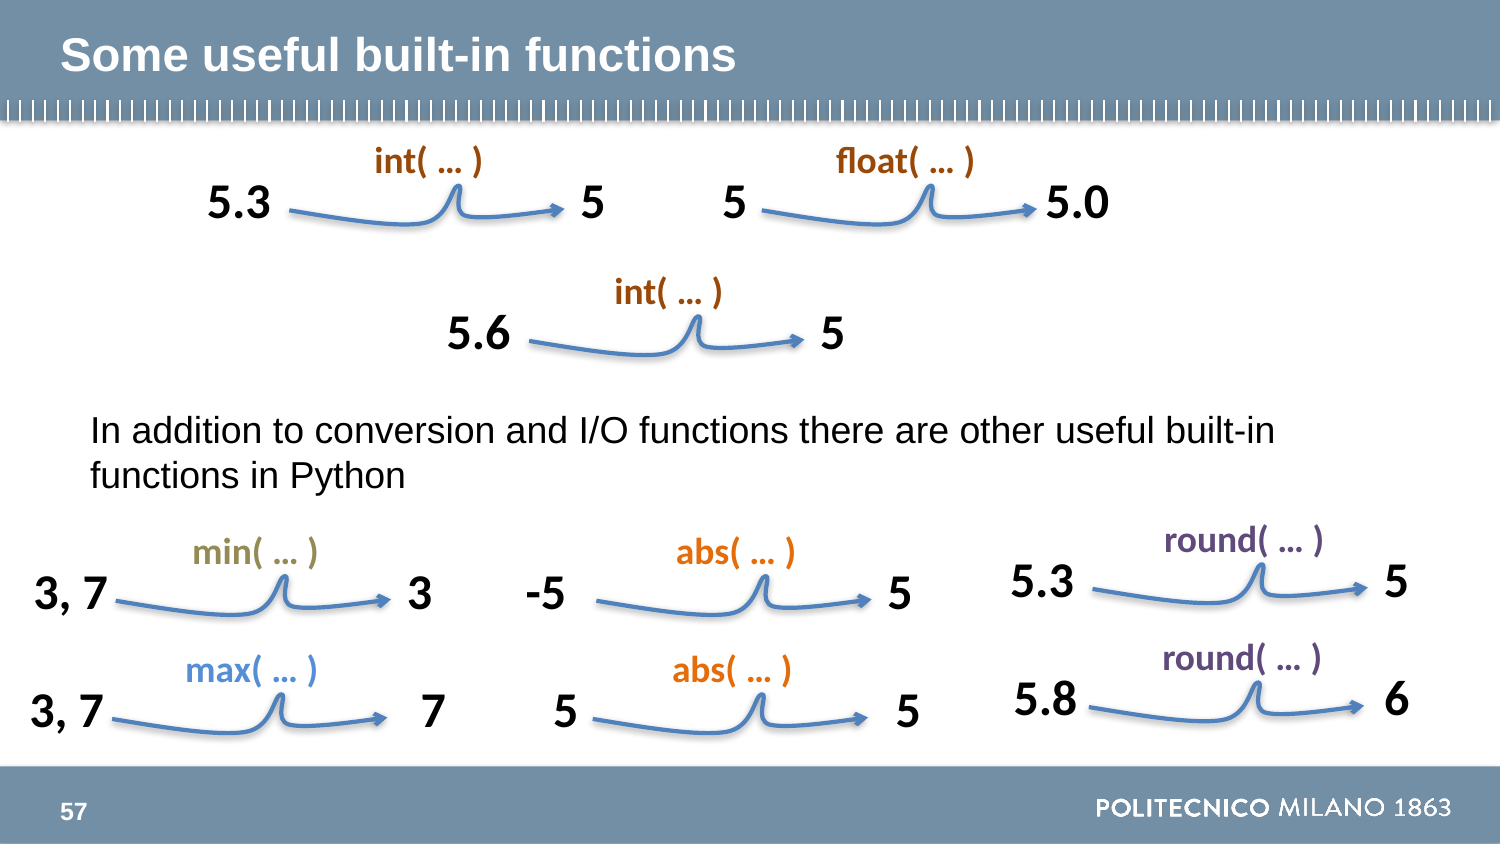

# Some useful built-in functions
int( … )
float( … )
5.3
5
5
5.0

int( … )
5.6
5

In addition to conversion and I/O functions there are other useful built-in functions in Python

round( … )
5.3
5

round( … )
5.8
6

min( … )
3, 7
3

max( … )
3, 7
7

abs( … )
-5
5

abs( … )
5
5

57